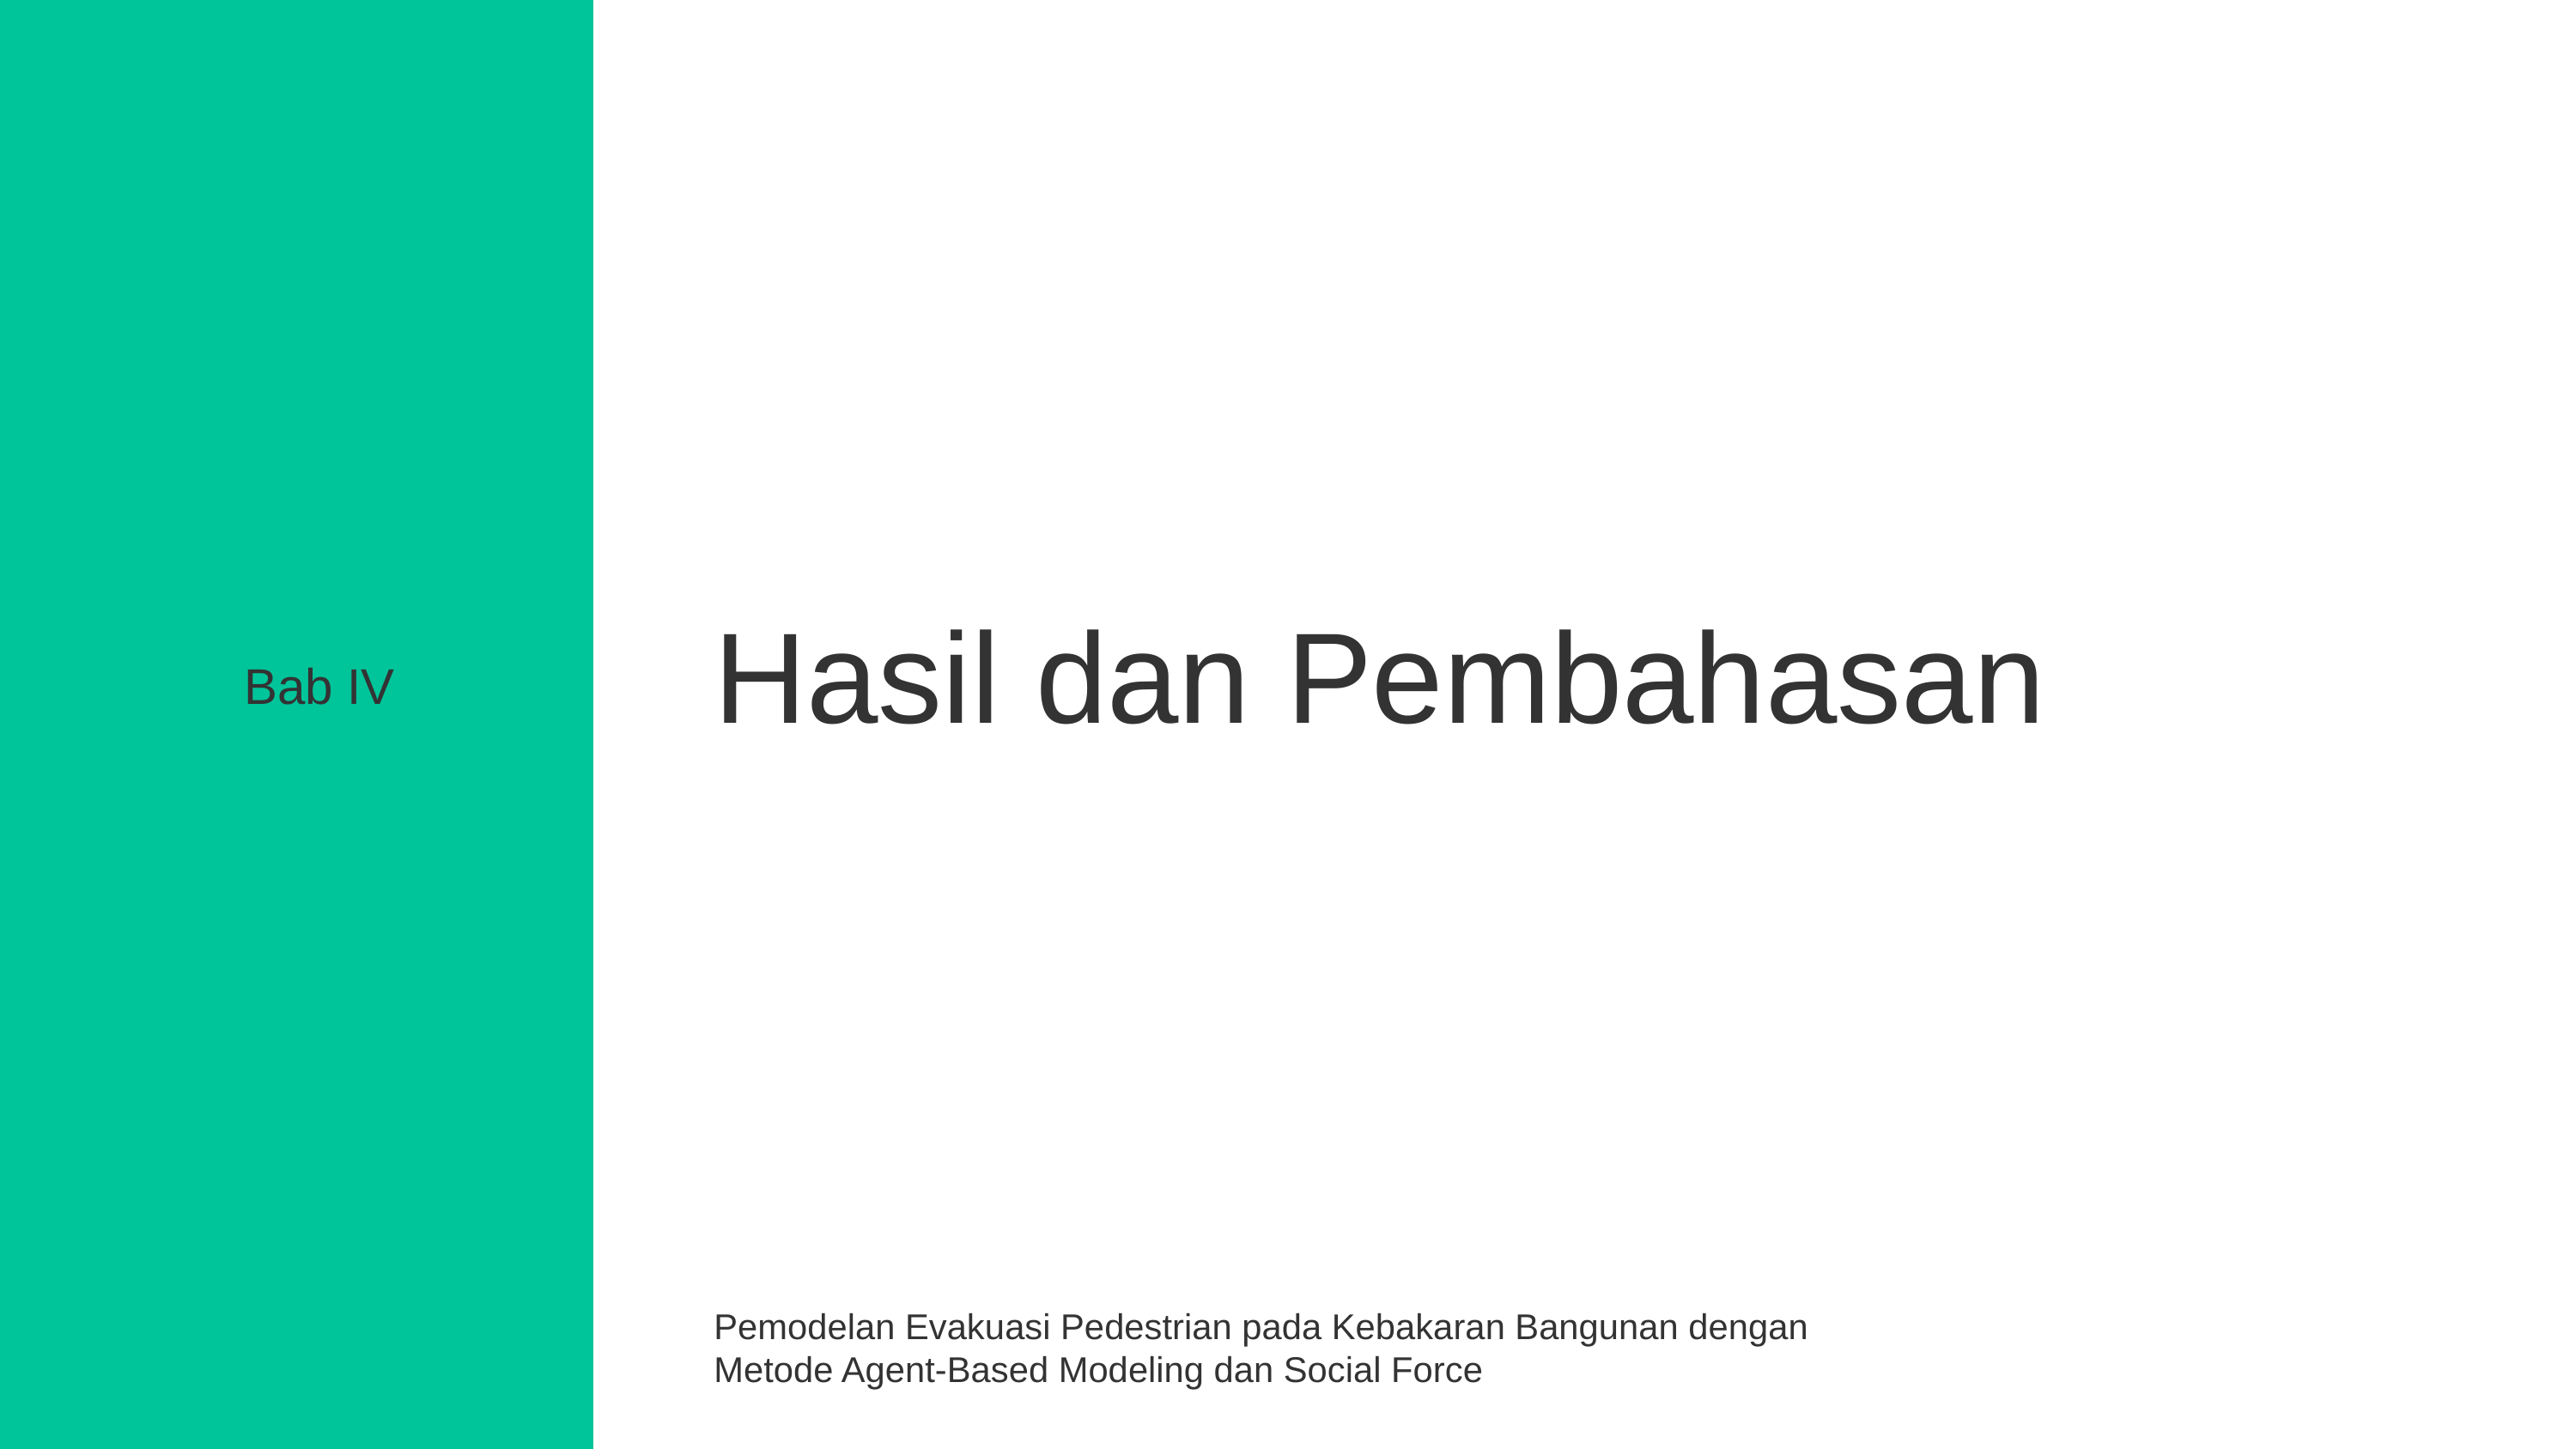

Hasil dan Pembahasan
Bab IV
Pemodelan Evakuasi Pedestrian pada Kebakaran Bangunan dengan
Metode Agent-Based Modeling dan Social Force